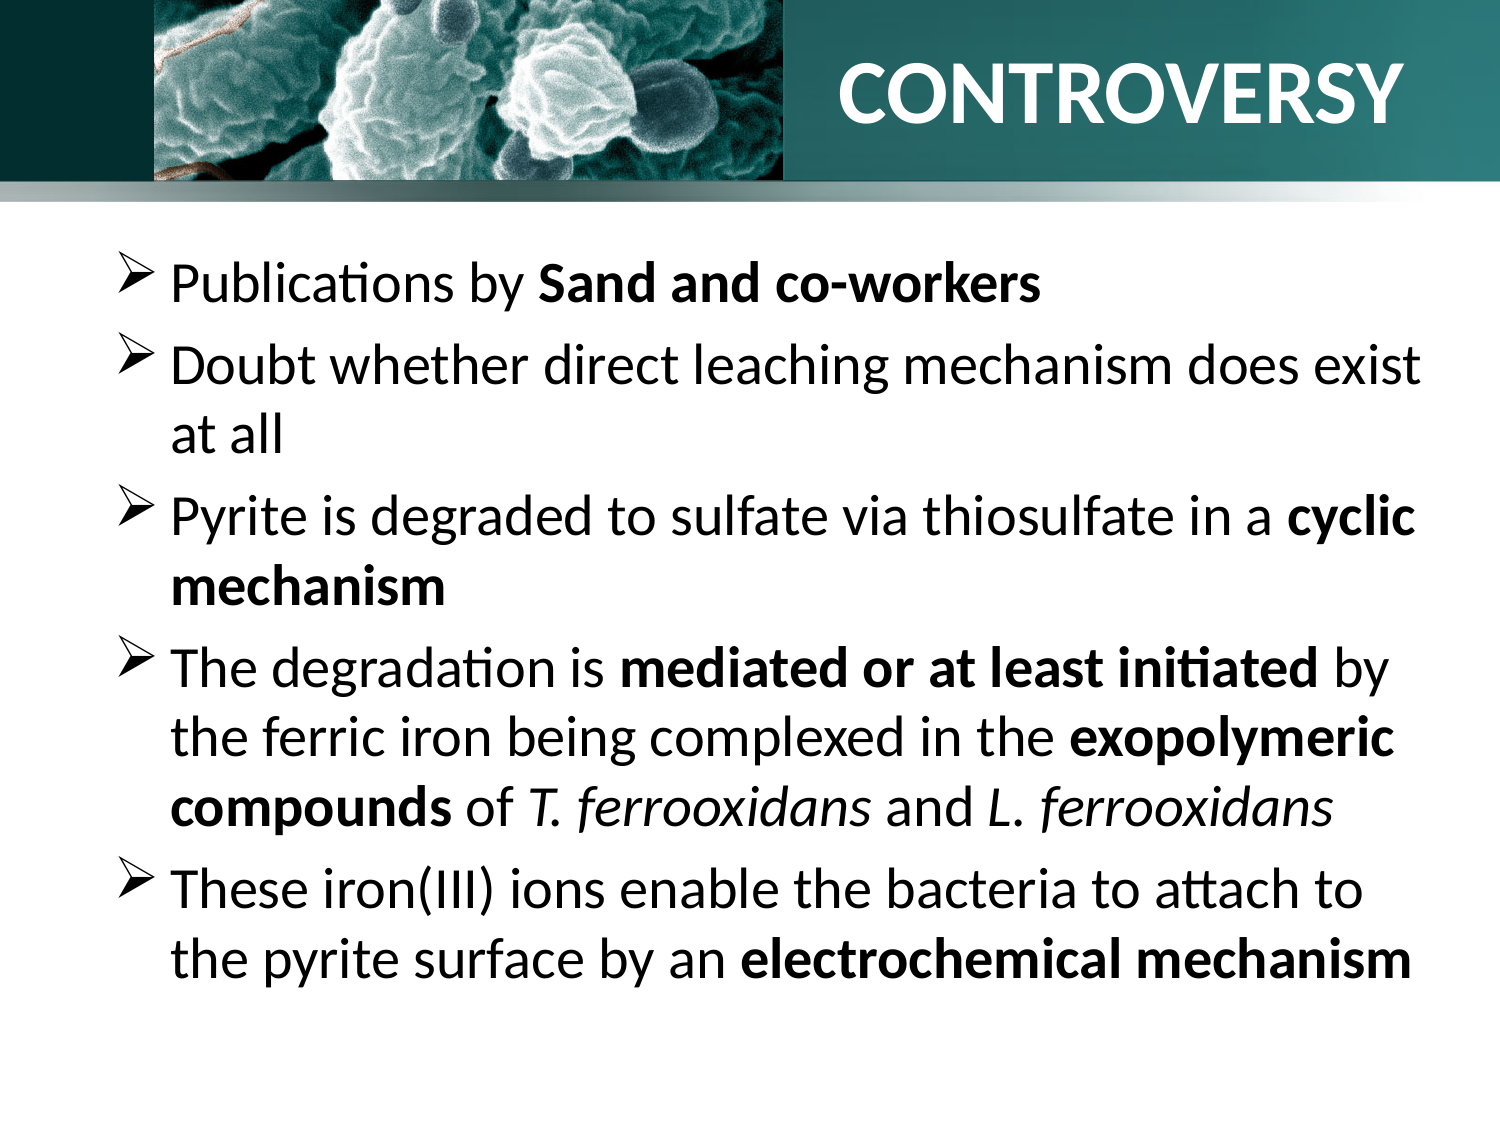

# CONTROVERSY
Publications by Sand and co-workers
Doubt whether direct leaching mechanism does exist at all
Pyrite is degraded to sulfate via thiosulfate in a cyclic mechanism
The degradation is mediated or at least initiated by the ferric iron being complexed in the exopolymeric compounds of T. ferrooxidans and L. ferrooxidans
These iron(III) ions enable the bacteria to attach to the pyrite surface by an electrochemical mechanism